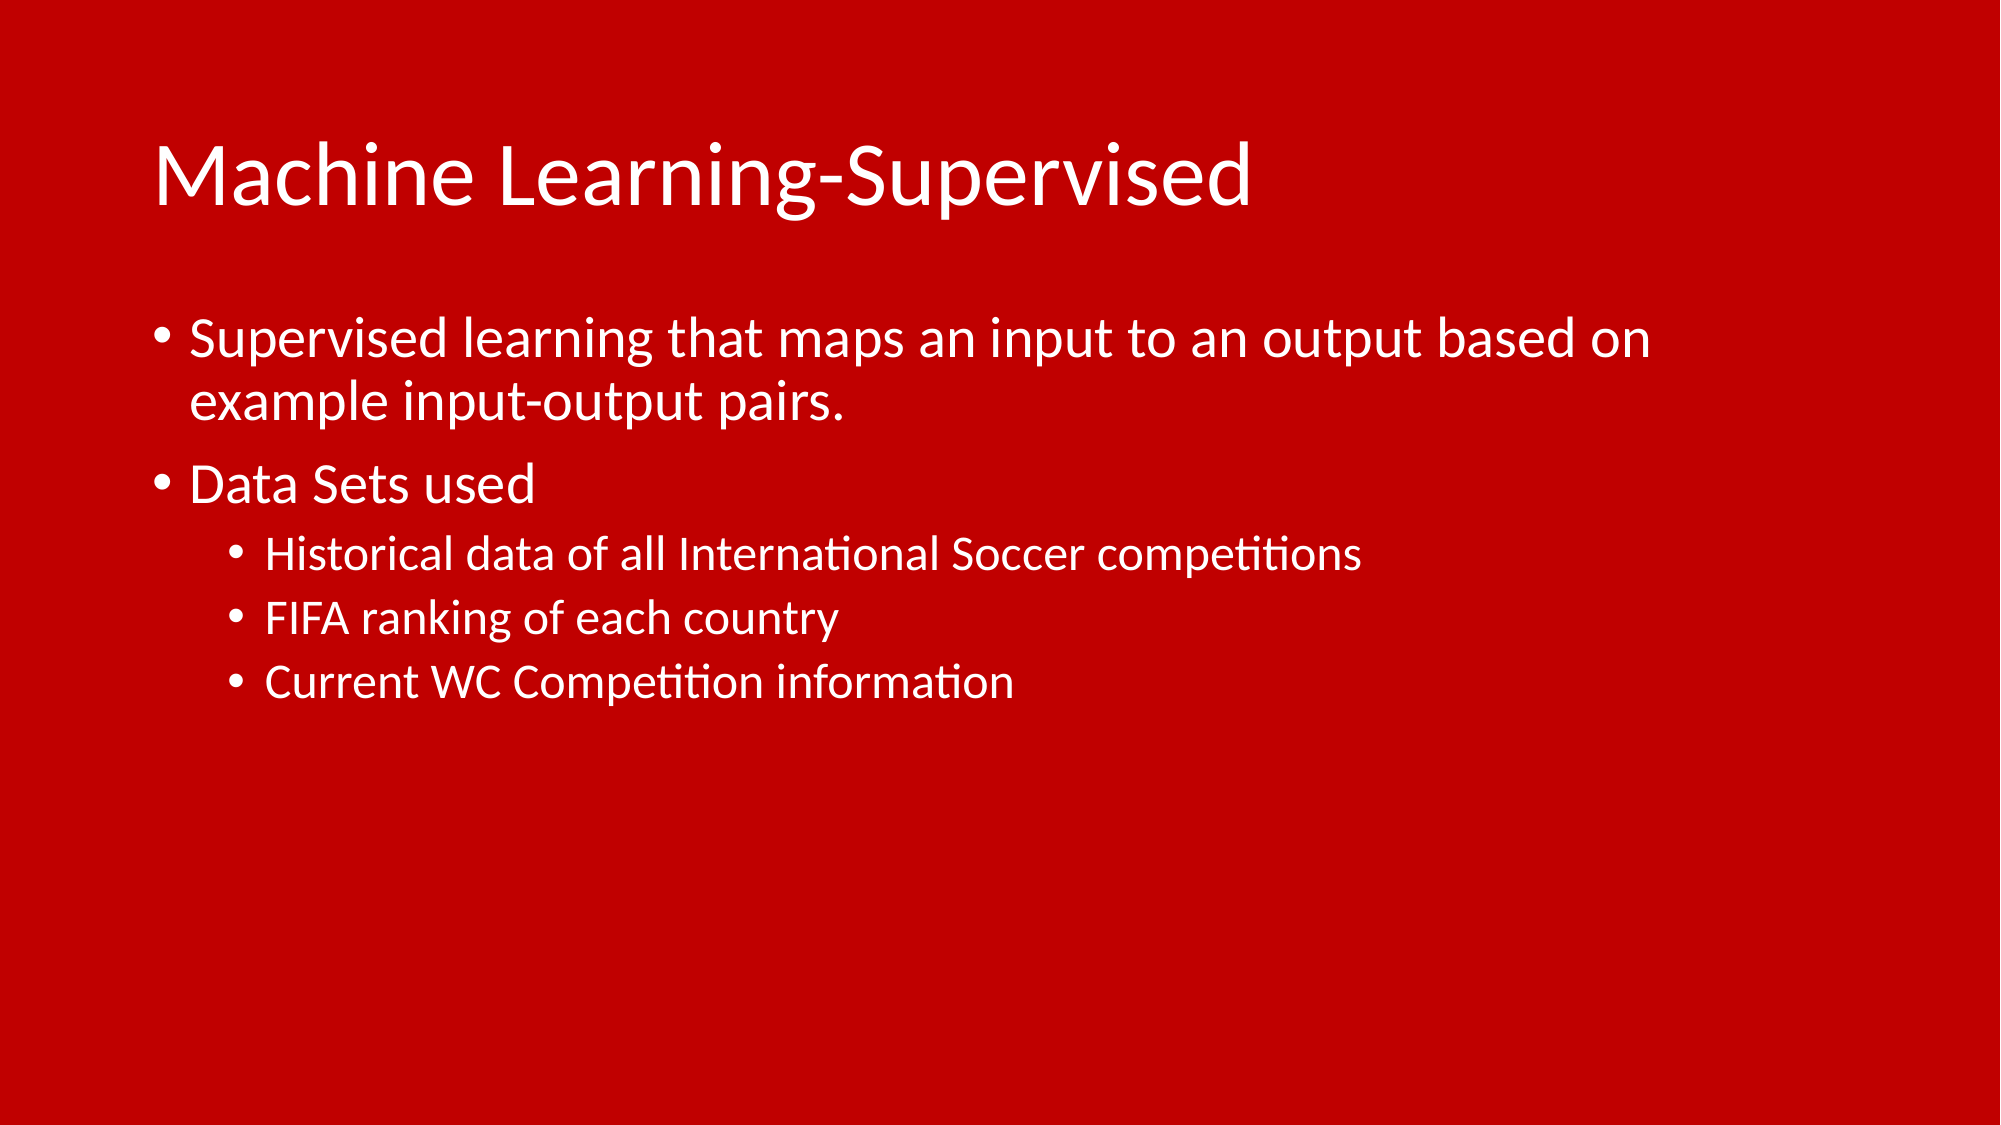

# Machine Learning-Supervised
Supervised learning that maps an input to an output based on example input-output pairs.
Data Sets used
Historical data of all International Soccer competitions
FIFA ranking of each country
Current WC Competition information